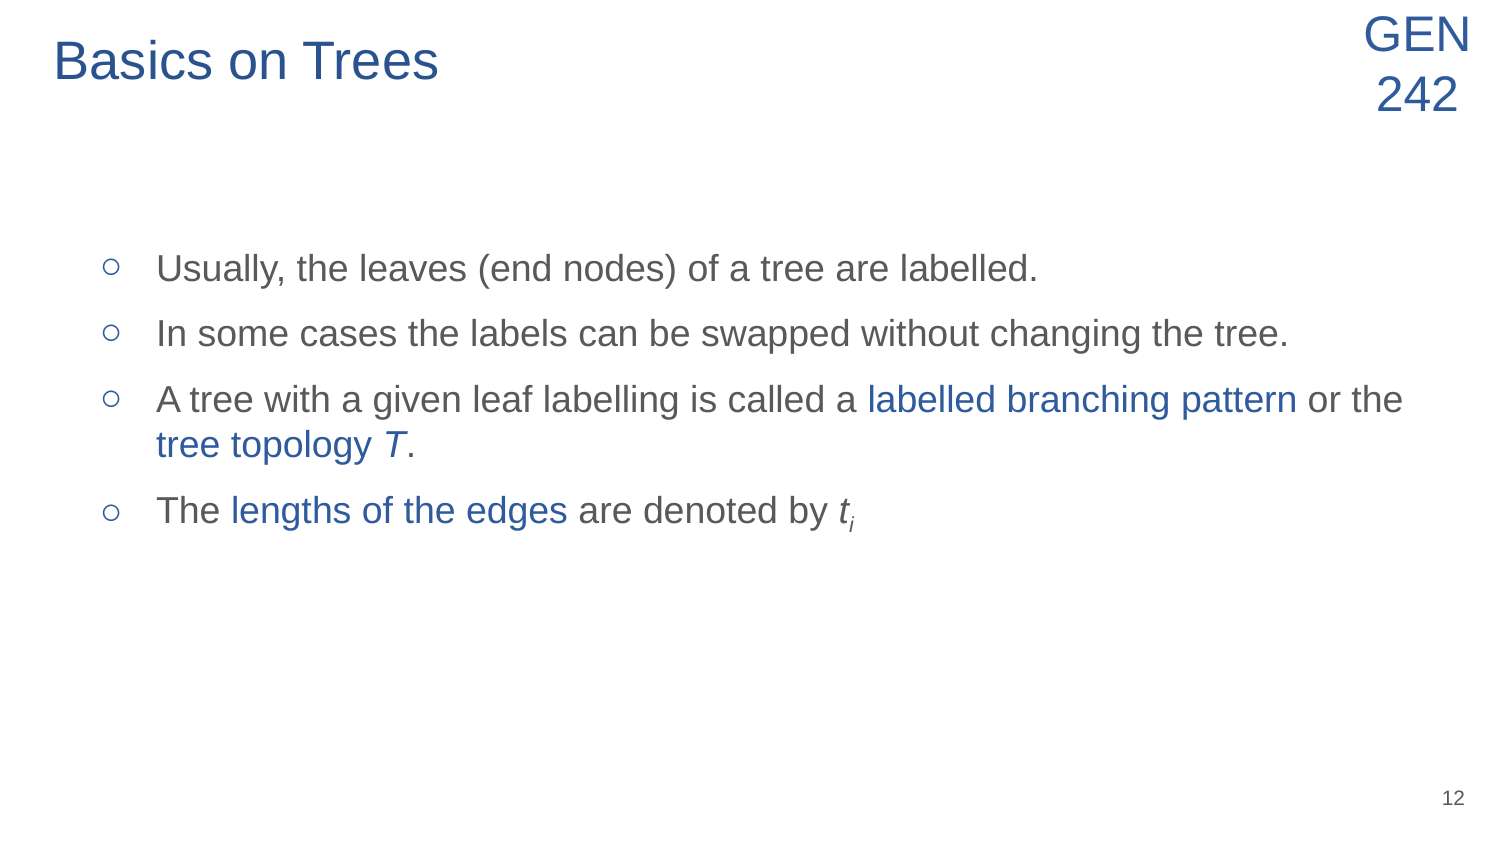

# Basics on Trees
Usually, the leaves (end nodes) of a tree are labelled.
In some cases the labels can be swapped without changing the tree.
A tree with a given leaf labelling is called a labelled branching pattern or the tree topology T.
The lengths of the edges are denoted by ti
12